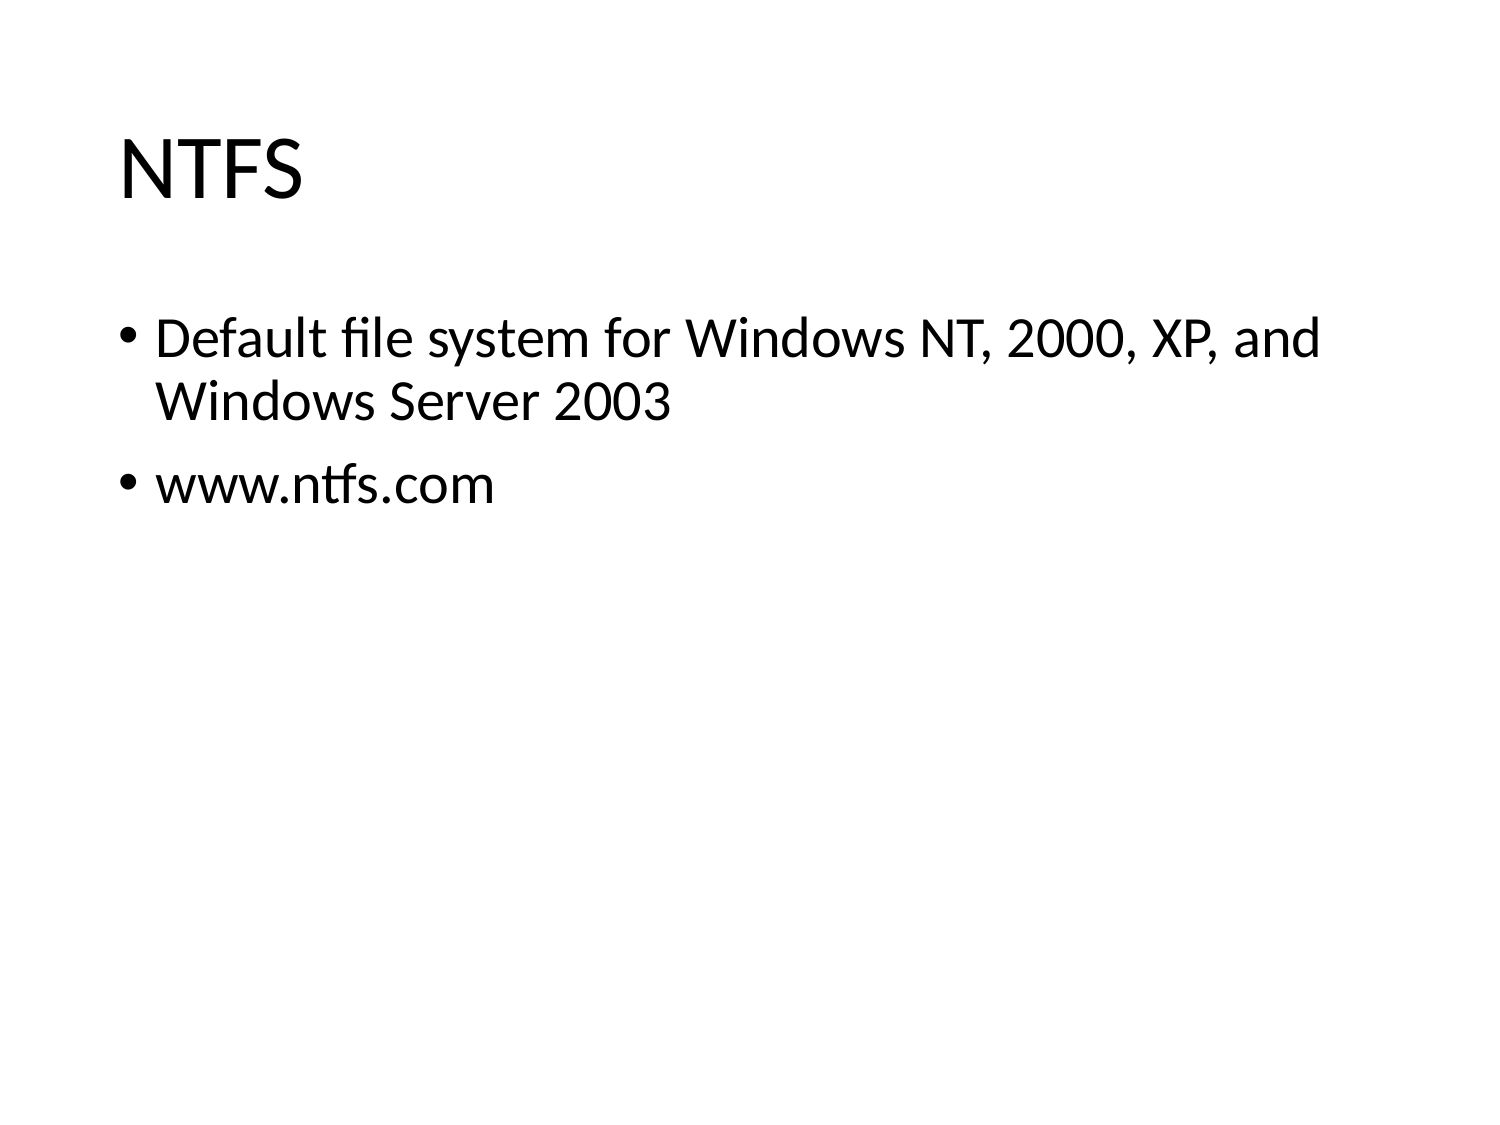

# NTFS
Default file system for Windows NT, 2000, XP, and Windows Server 2003
www.ntfs.com